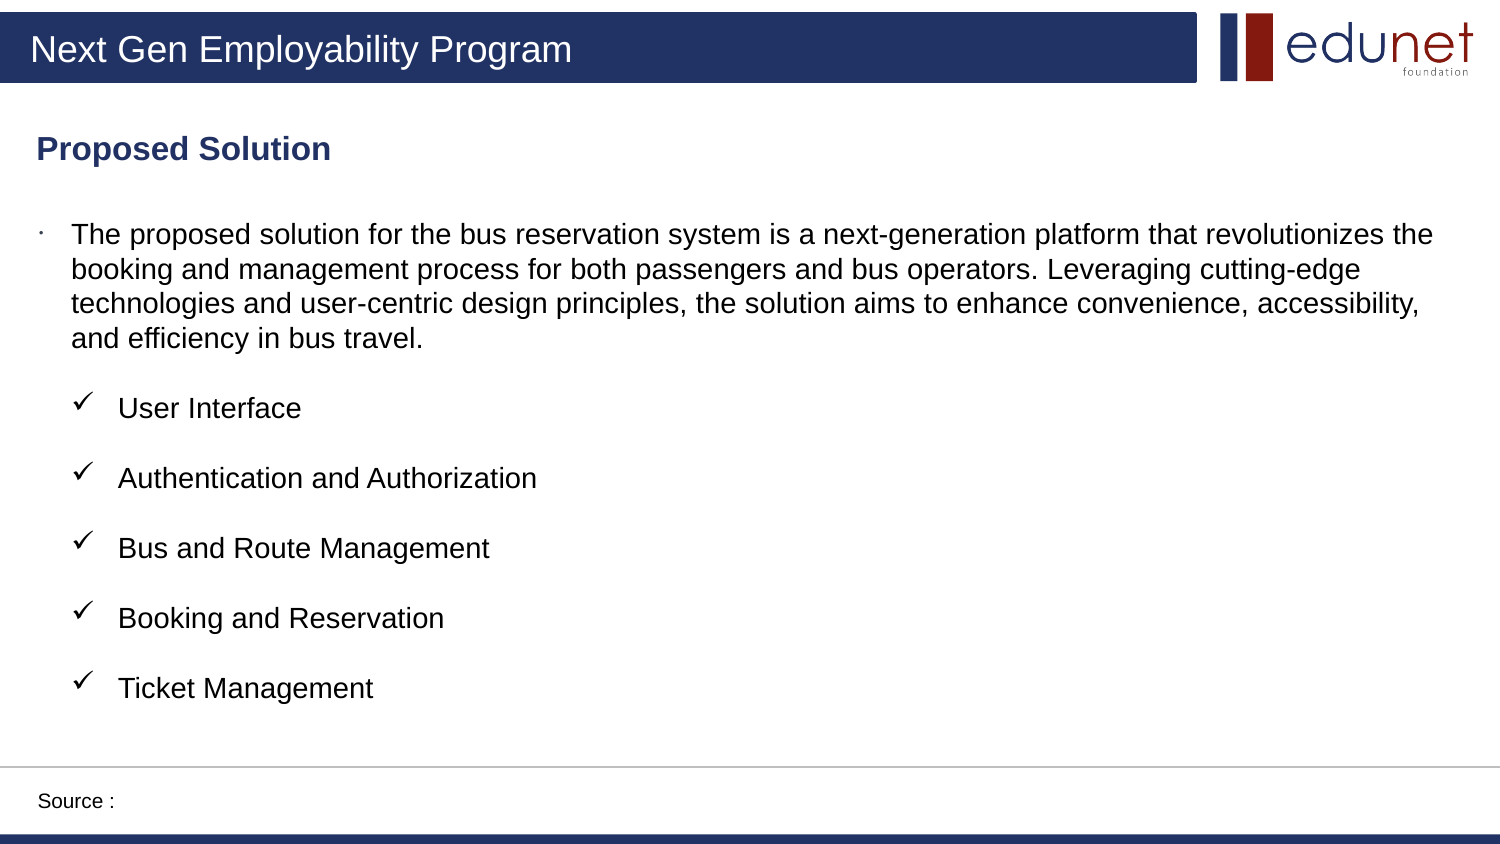

Proposed Solution
.
The proposed solution for the bus reservation system is a next-generation platform that revolutionizes the booking and management process for both passengers and bus operators. Leveraging cutting-edge technologies and user-centric design principles, the solution aims to enhance convenience, accessibility, and efficiency in bus travel.

User Interface

Authentication and Authorization

Bus and Route Management

Booking and Reservation

Ticket Management
Source :